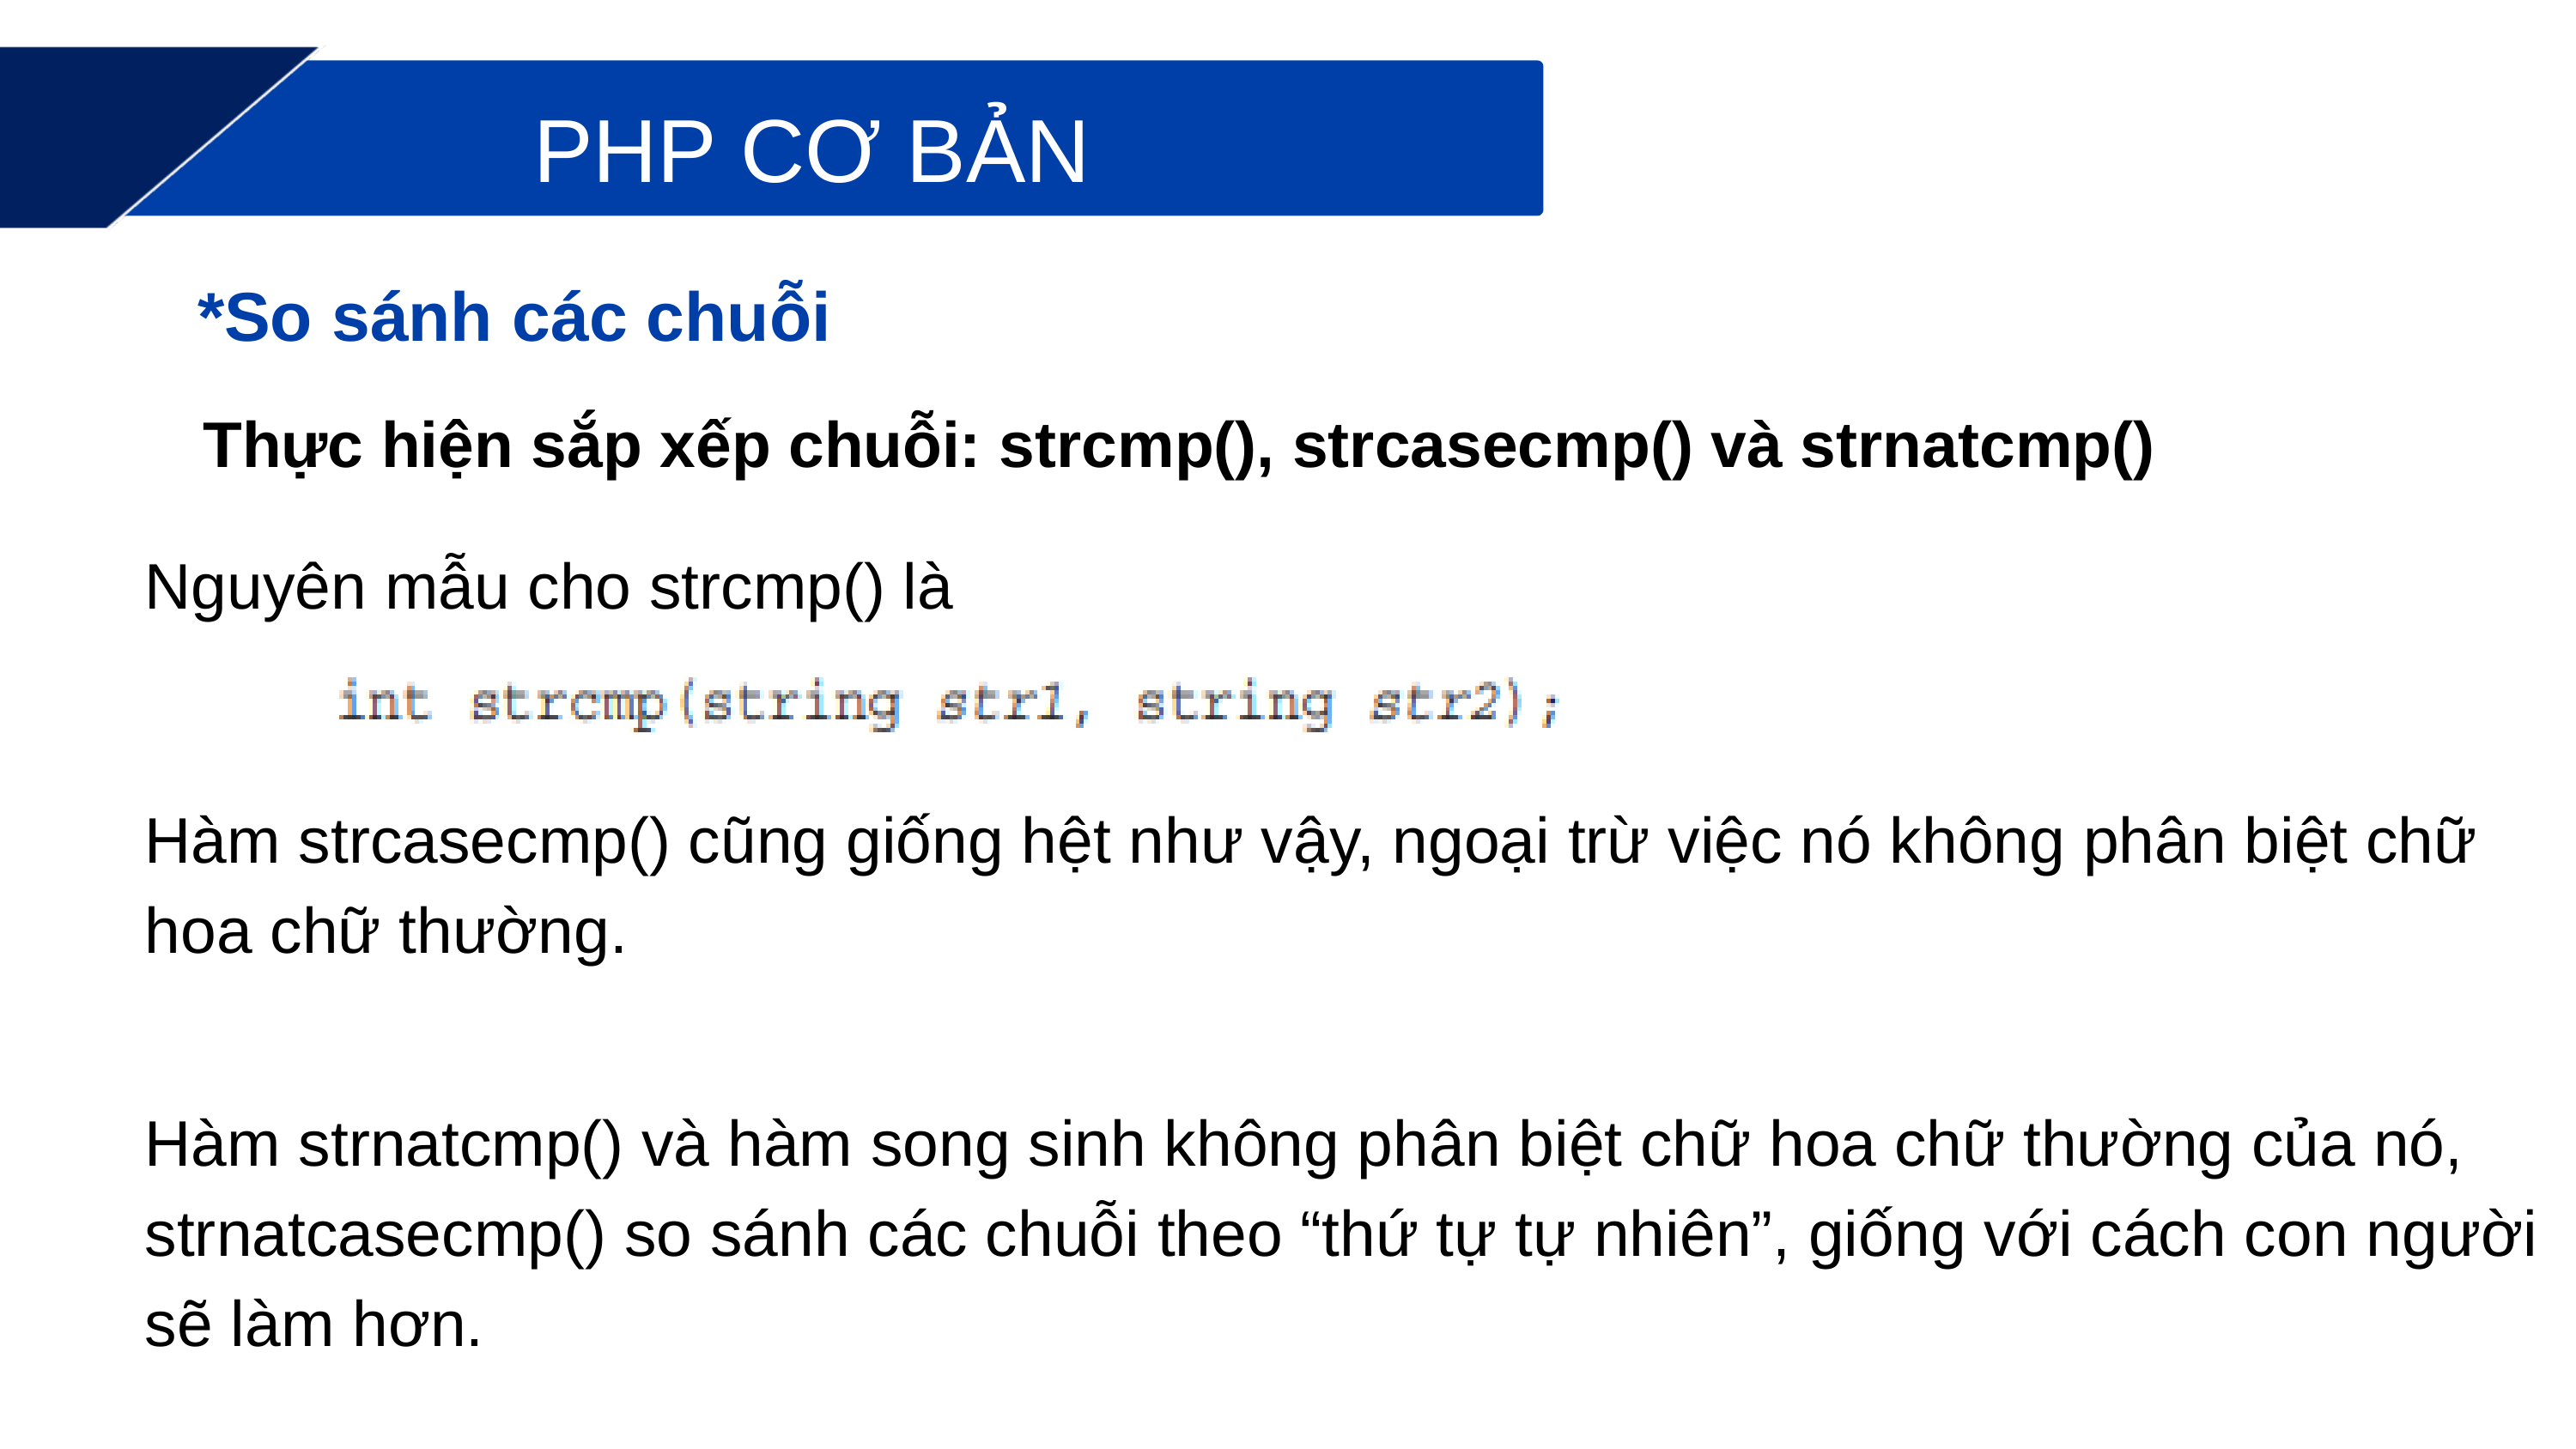

PHP CƠ BẢN

*So sánh các chuỗi
Thực hiện sắp xếp chuỗi: strcmp(), strcasecmp() và strnatcmp()
Nguyên mẫu cho strcmp() là

Hàm strcasecmp() cũng giống hệt như vậy, ngoại trừ việc nó không phân biệt chữ hoa chữ thường.
Hàm strnatcmp() và hàm song sinh không phân biệt chữ hoa chữ thường của nó, strnatcasecmp() so sánh các chuỗi theo “thứ tự tự nhiên”, giống với cách con người sẽ làm hơn.